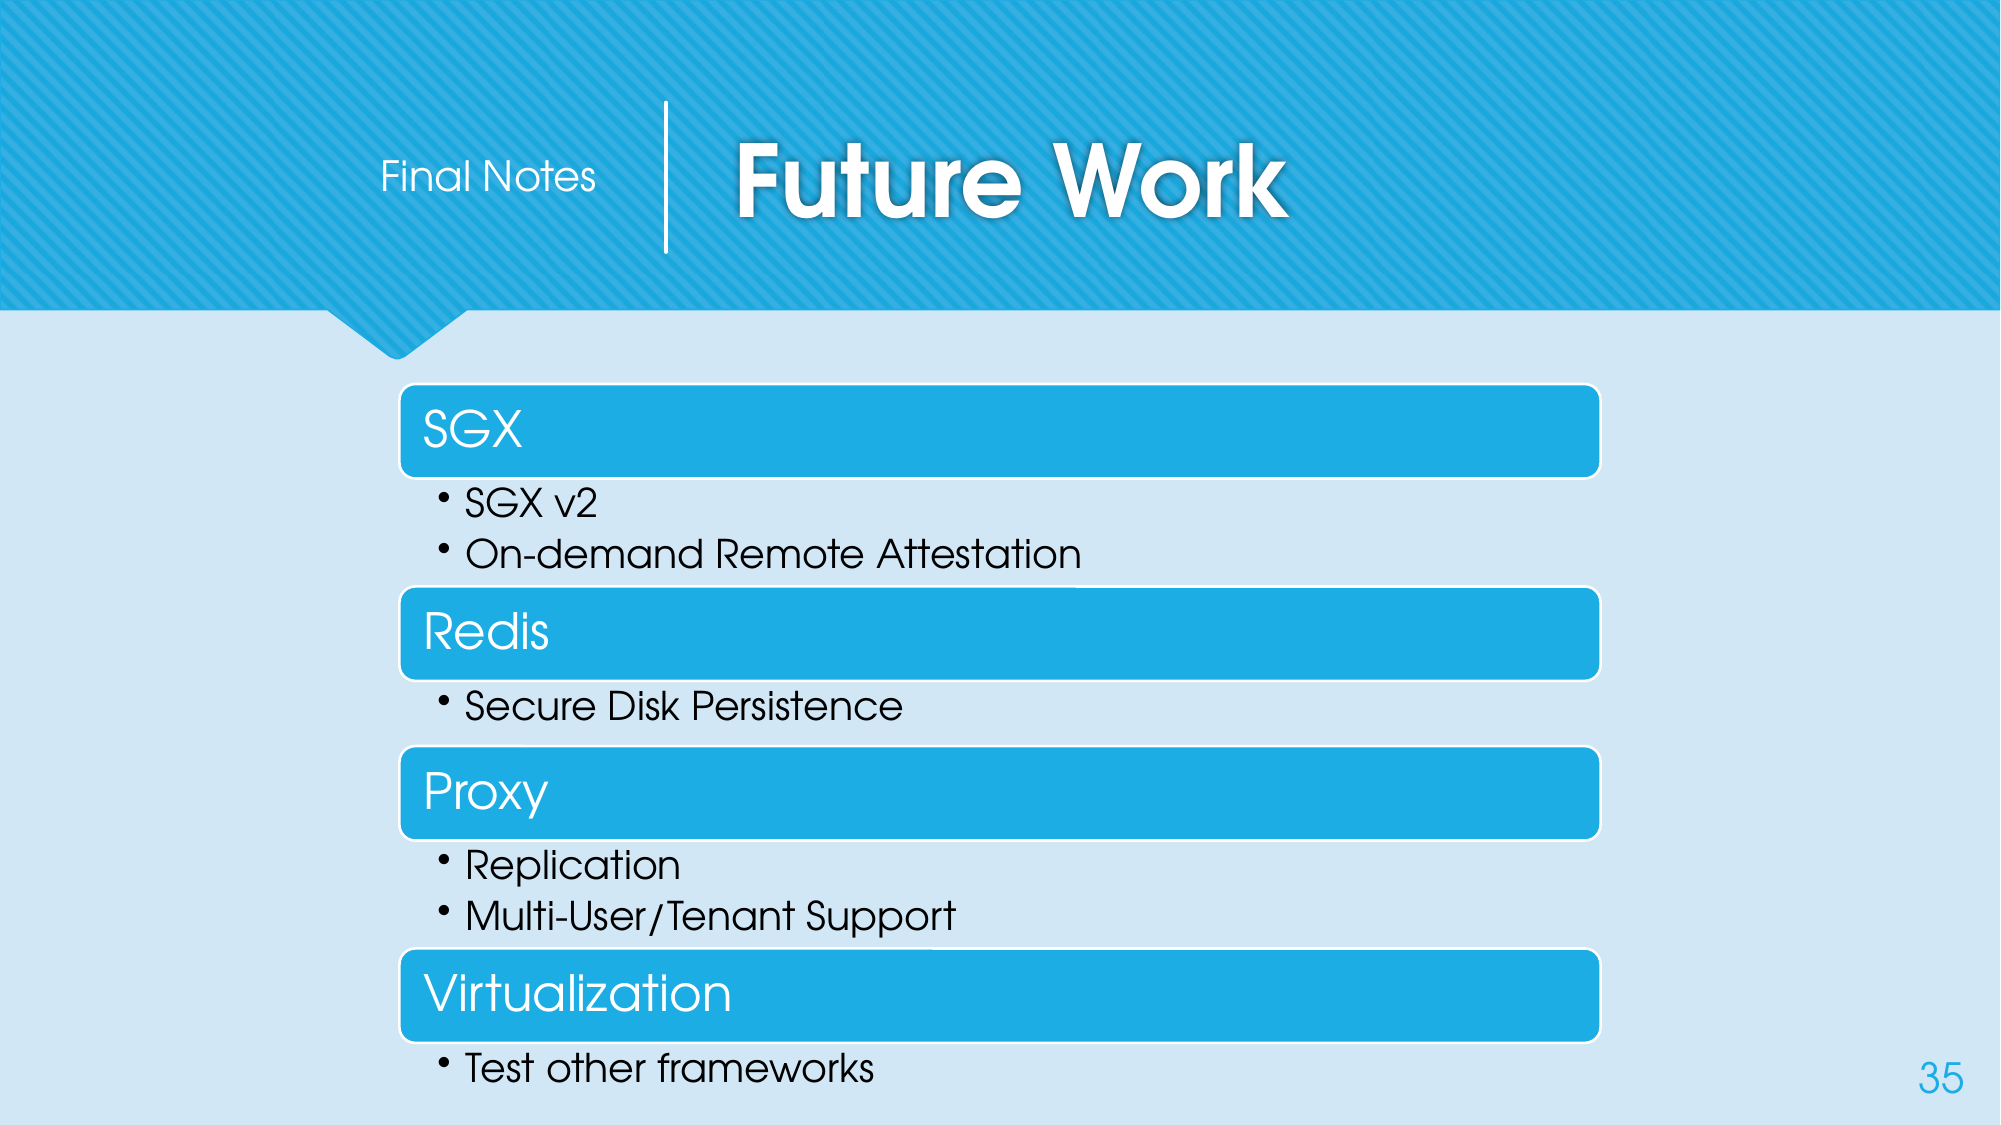

Final Notes
# Future Work
SGX
SGX v2
On-demand Remote Attestation
Redis
Secure Disk Persistence
Proxy
Replication
Multi-User/Tenant Support
Virtualization
Test other frameworks
35